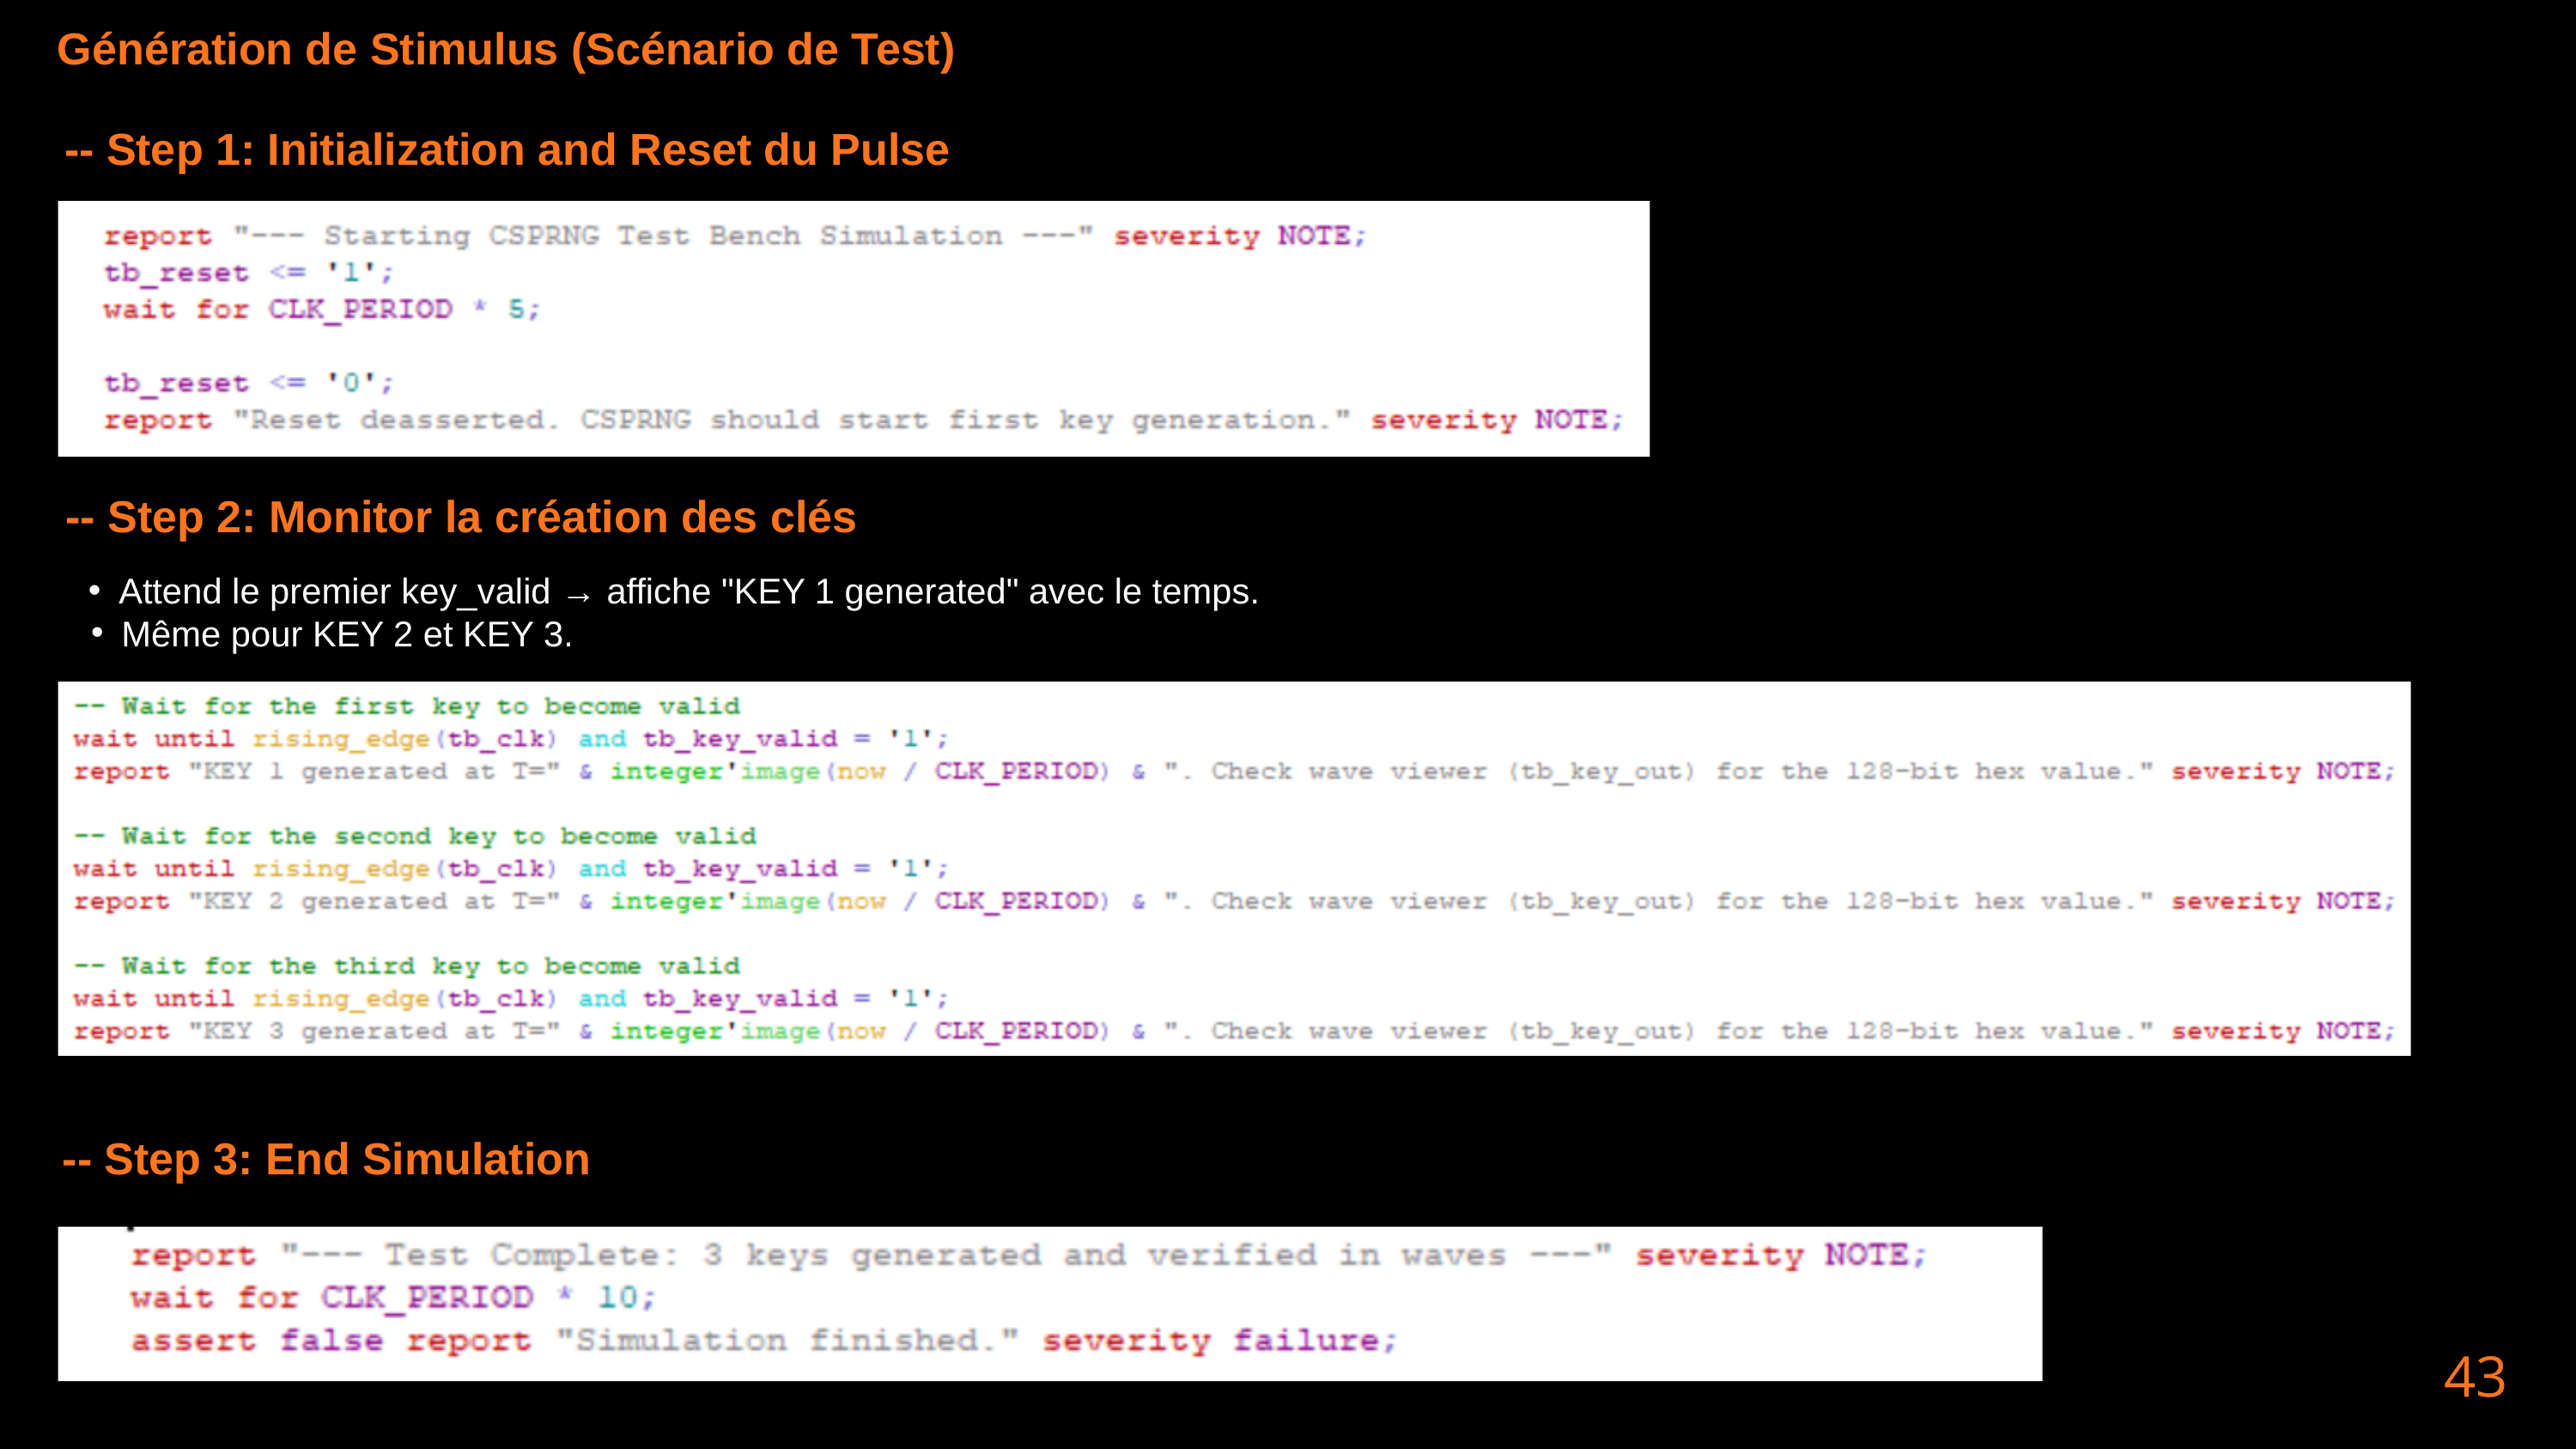

Génération de Stimulus (Scénario de Test)
-- Step 1: Initialization and Reset du Pulse

-- Step 2: Monitor la création des clés
Attend le premier key_valid → affiche "KEY 1 generated" avec le temps.
Même pour KEY 2 et KEY 3.

-- Step 3: End Simulation

43